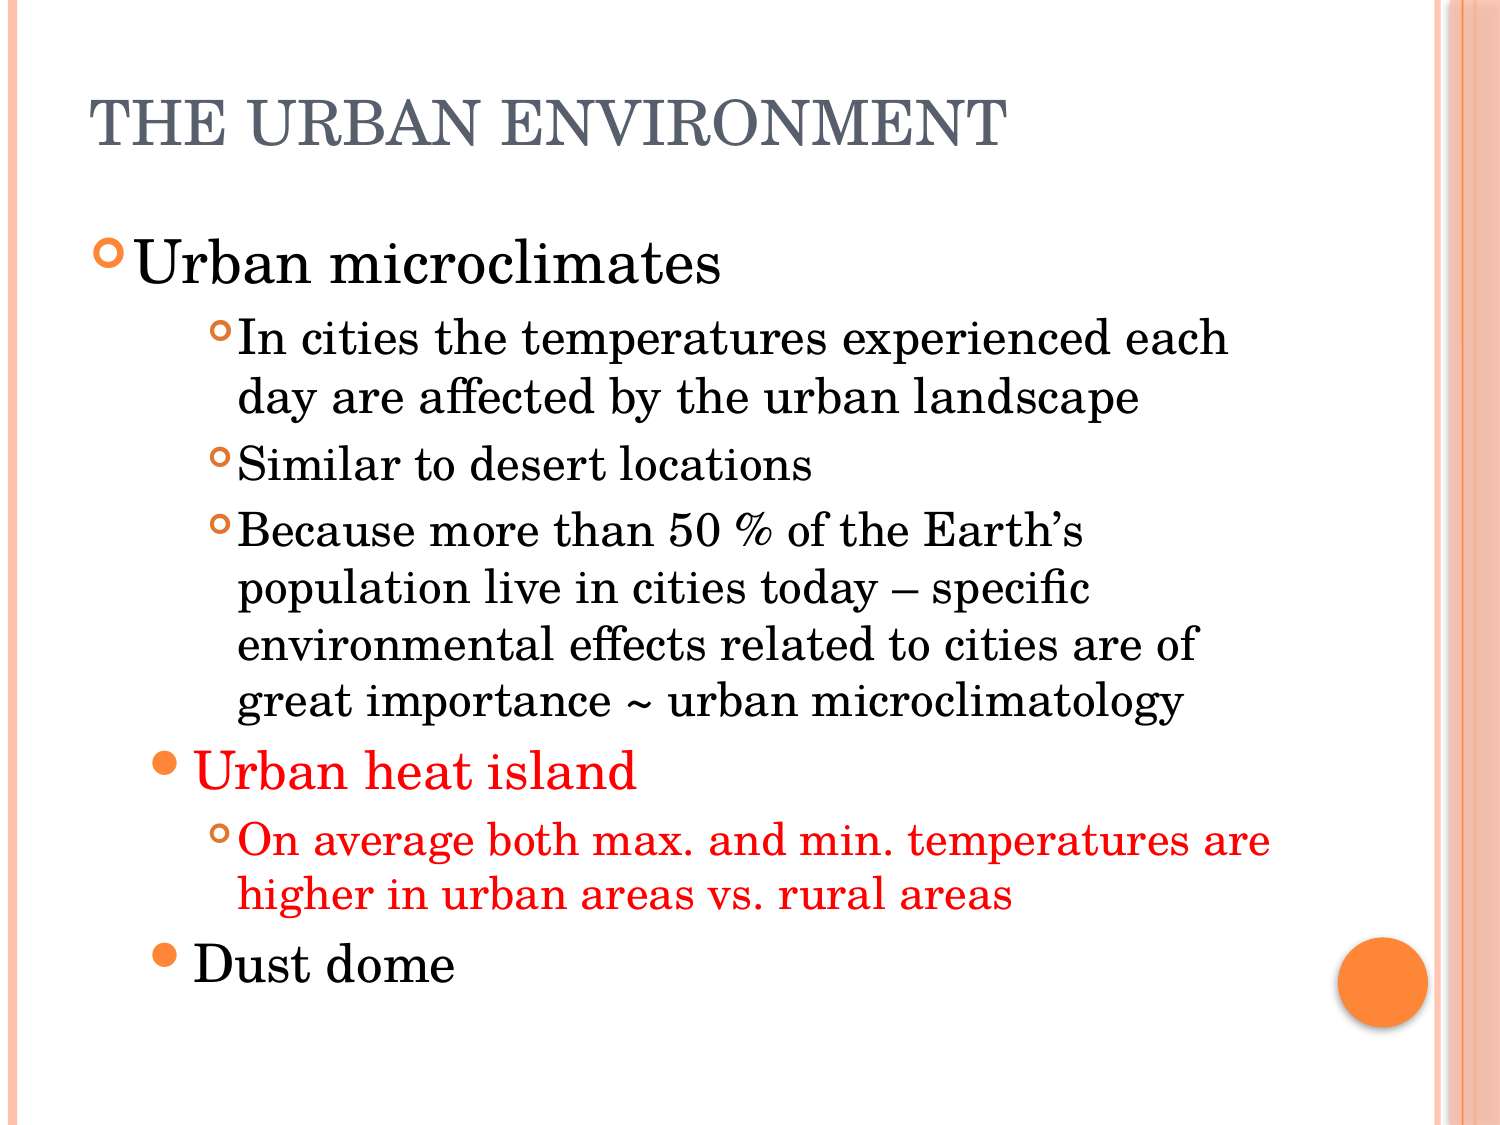

# The urban Environment
Urban microclimates
In cities the temperatures experienced each day are affected by the urban landscape
Similar to desert locations
Because more than 50 % of the Earth’s population live in cities today – specific environmental effects related to cities are of great importance ~ urban microclimatology
Urban heat island
On average both max. and min. temperatures are higher in urban areas vs. rural areas
Dust dome